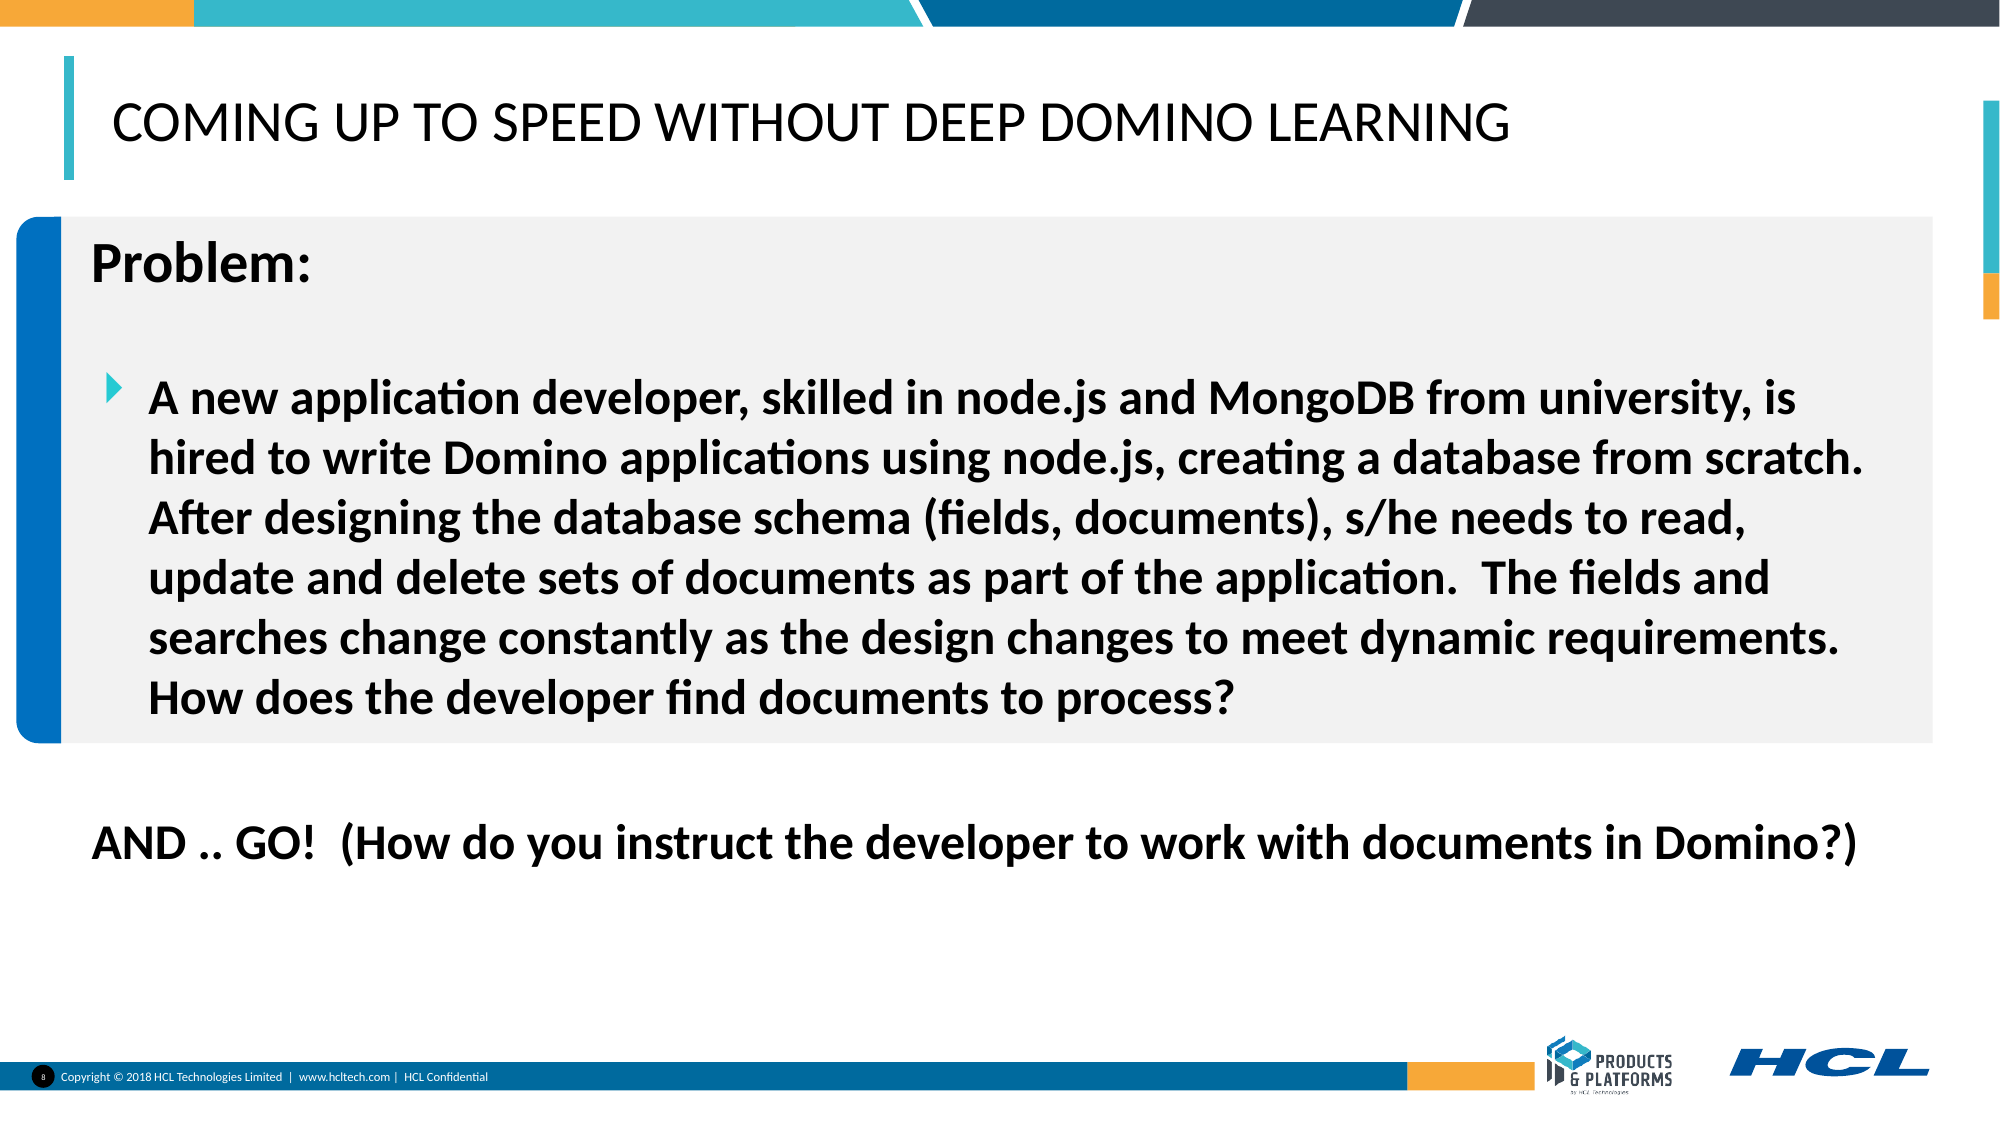

# Coming up to speed without deep domino LEARNING

Problem:

A new application developer, skilled in node.js and MongoDB from university, is hired to write Domino applications using node.js, creating a database from scratch.  After designing the database schema (fields, documents), s/he needs to read, update and delete sets of documents as part of the application.  The fields and searches change constantly as the design changes to meet dynamic requirements.  How does the developer find documents to process?

AND .. GO!  (How do you instruct the developer to work with documents in Domino?)